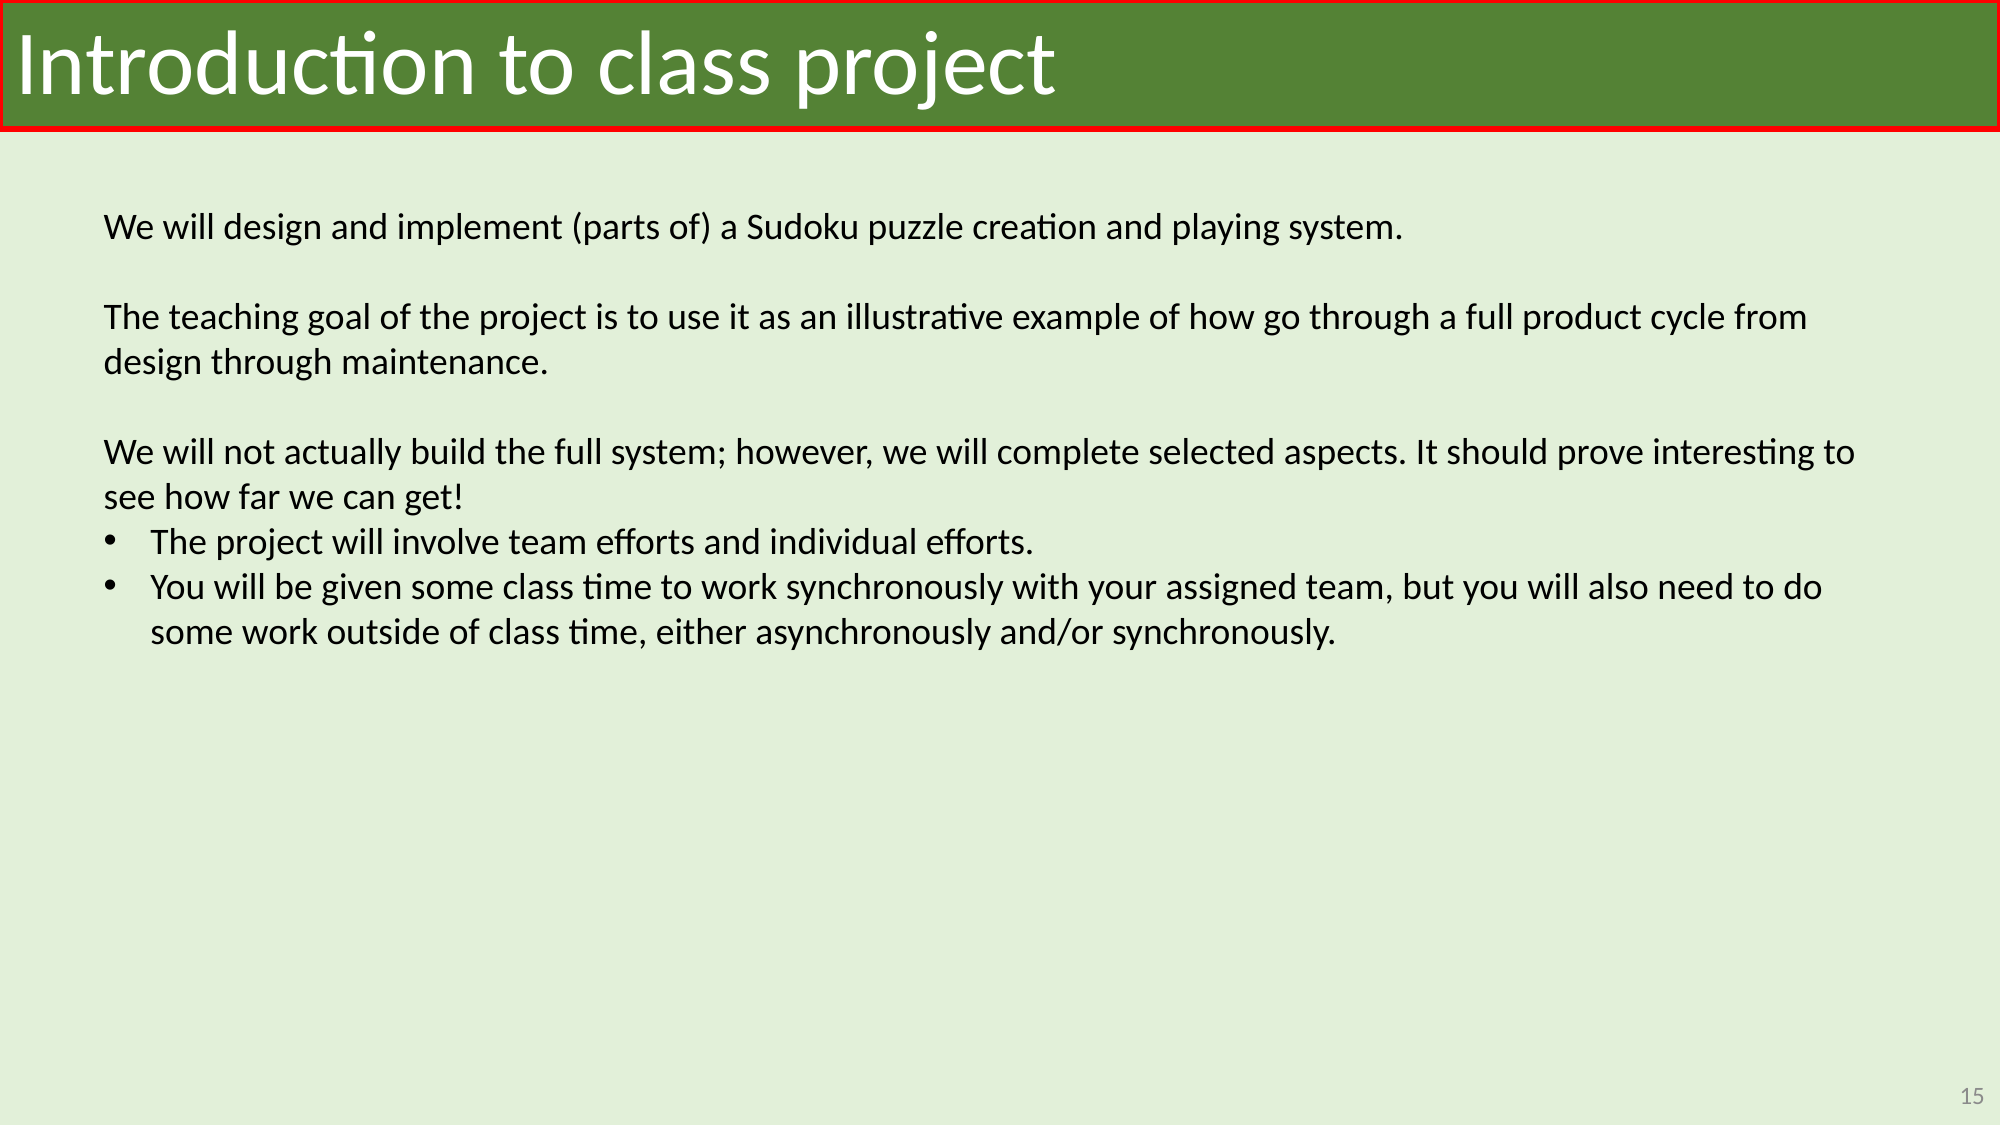

# Introduction to class project
We will design and implement (parts of) a Sudoku puzzle creation and playing system.

The teaching goal of the project is to use it as an illustrative example of how go through a full product cycle from design through maintenance.

We will not actually build the full system; however, we will complete selected aspects. It should prove interesting to see how far we can get!
The project will involve team efforts and individual efforts.
You will be given some class time to work synchronously with your assigned team, but you will also need to do some work outside of class time, either asynchronously and/or synchronously.
15